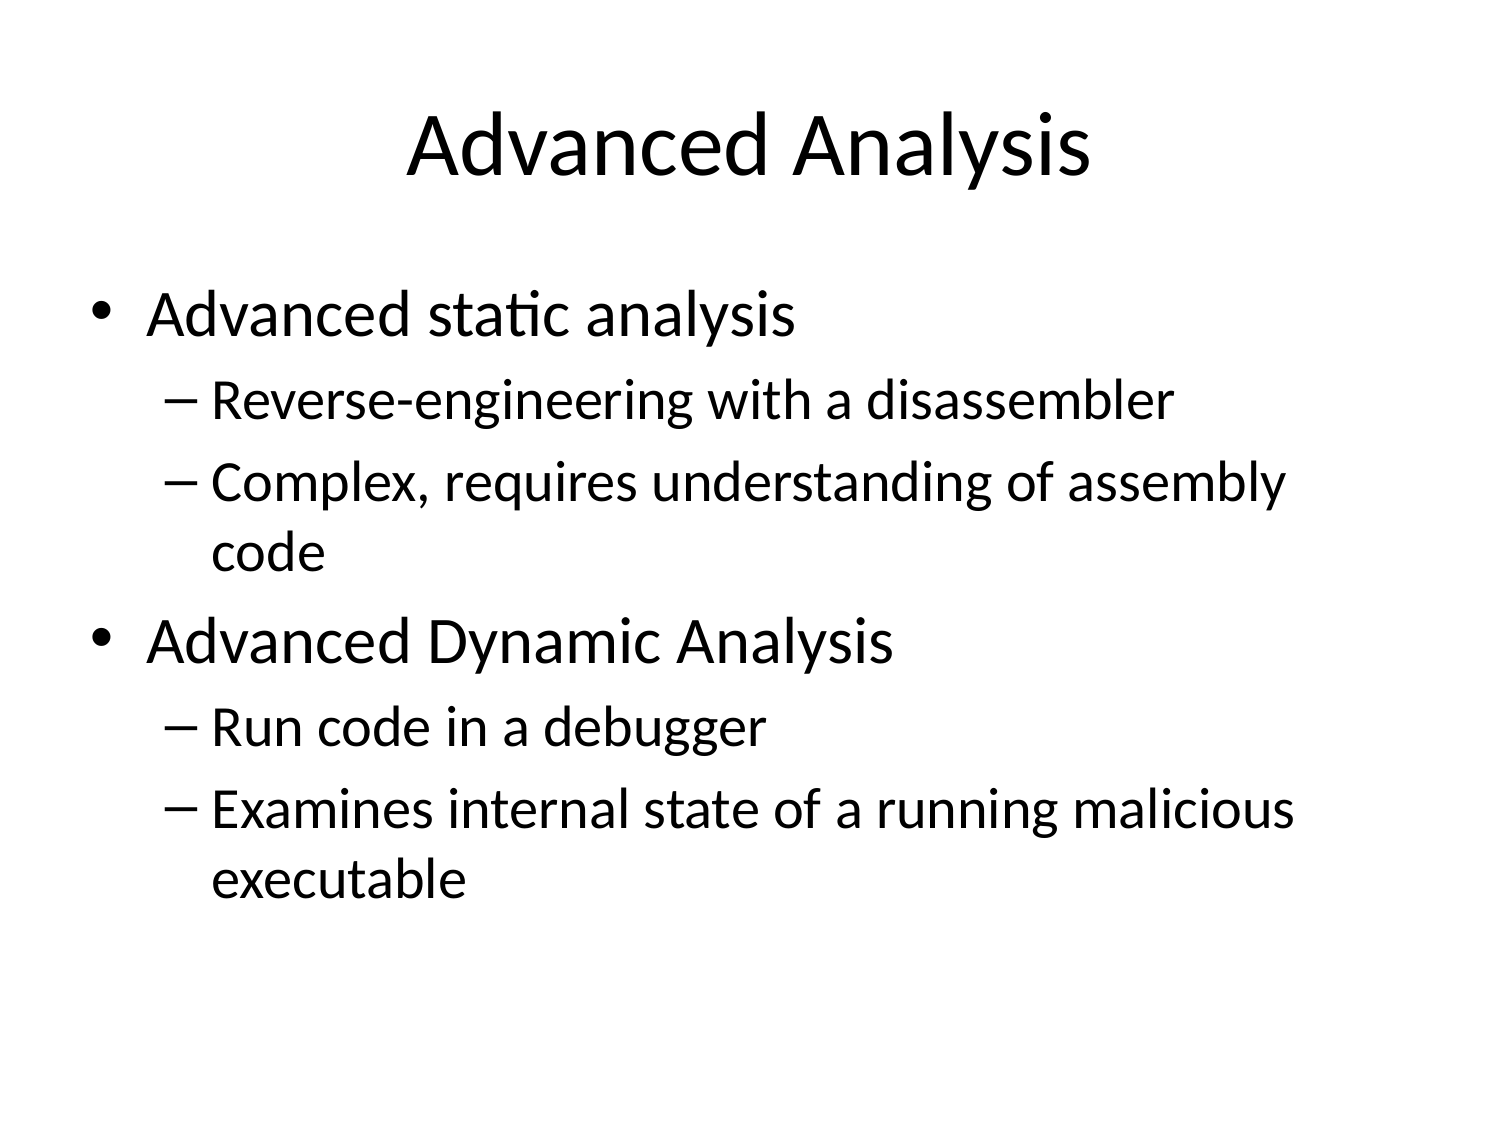

Advanced Analysis
Advanced static analysis
Reverse-engineering with a disassembler
Complex, requires understanding of assembly code
Advanced Dynamic Analysis
Run code in a debugger
Examines internal state of a running malicious executable